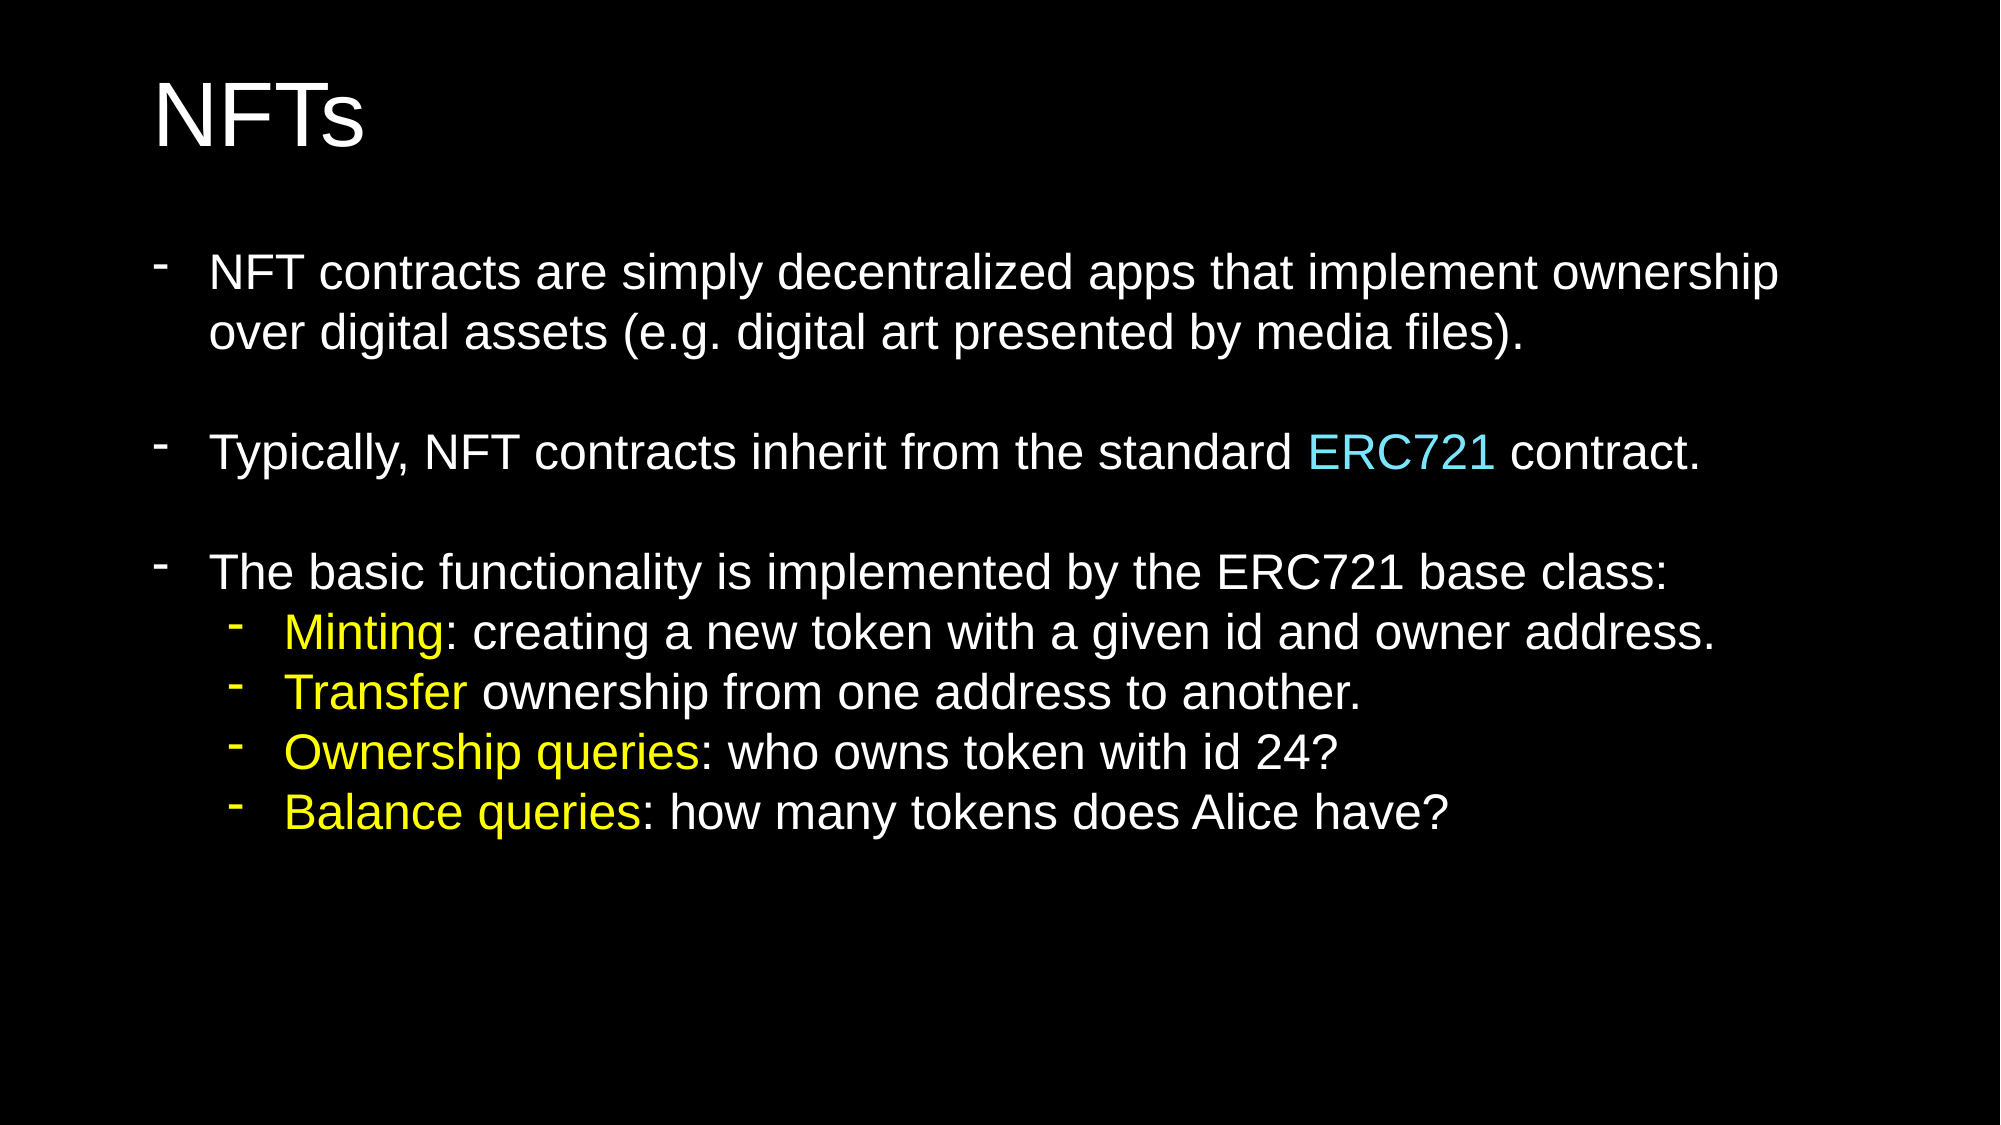

# NFTs
NFT contracts are simply decentralized apps that implement ownership over digital assets (e.g. digital art presented by media files).

Typically, NFT contracts inherit from the standard ERC721 contract.

The basic functionality is implemented by the ERC721 base class:
Minting: creating a new token with a given id and owner address.
Transfer ownership from one address to another.
Ownership queries: who owns token with id 24?
Balance queries: how many tokens does Alice have?